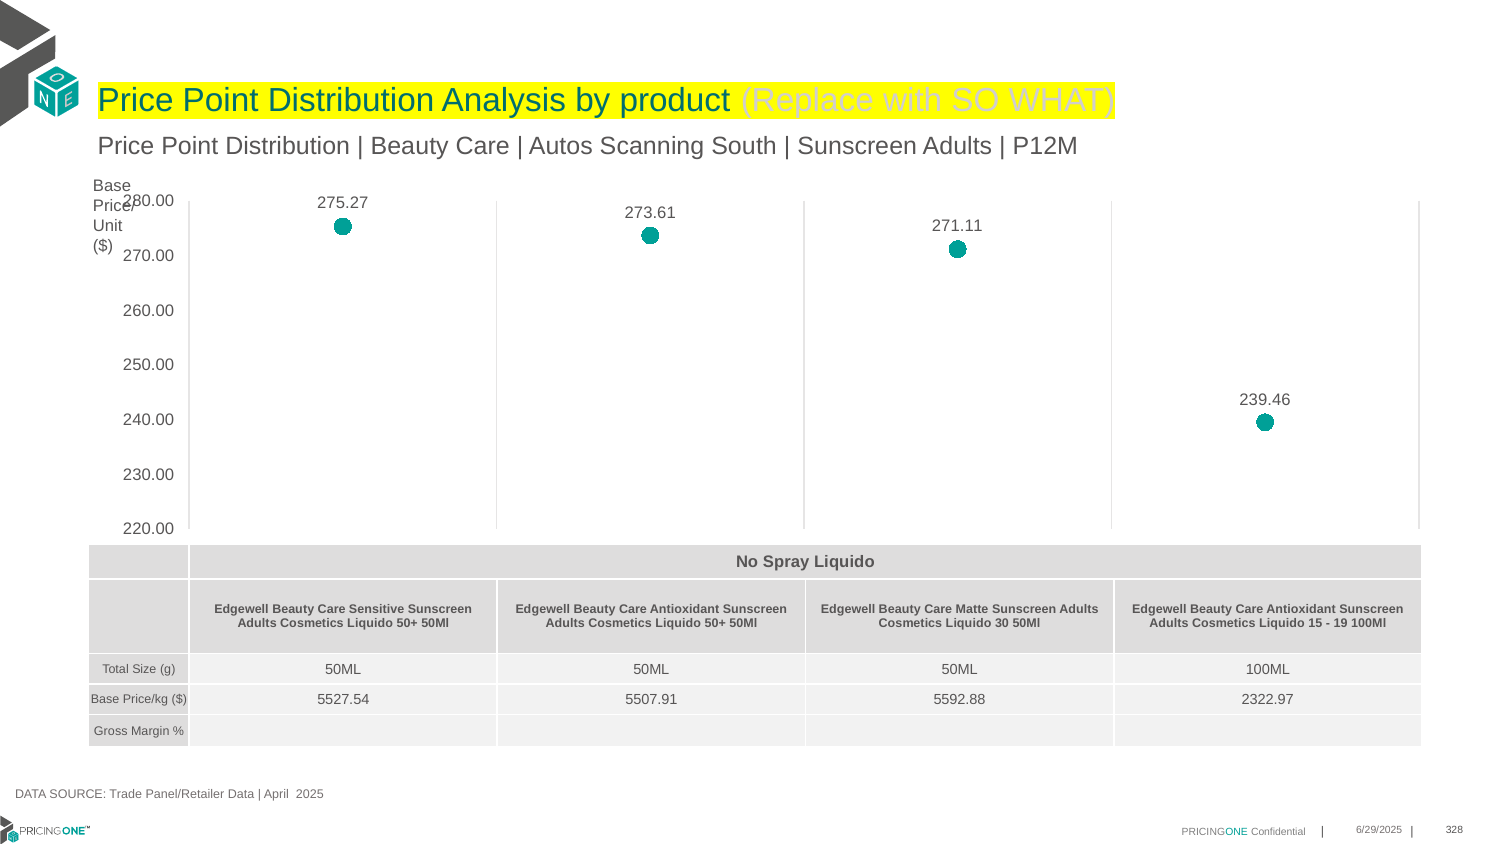

# Price Point Distribution Analysis by product (Replace with SO WHAT)
Price Point Distribution | Beauty Care | Autos Scanning South | Sunscreen Adults | P12M
Base Price/Unit ($)

### Chart

| Category | Base Price/Unit |
|---|---|
| Edgewell Beauty Care Sensitive Sunscreen Adults Cosmetics Liquido 50+ 50Ml | 275.27 |
| Edgewell Beauty Care Antioxidant Sunscreen Adults Cosmetics Liquido 50+ 50Ml | 273.61 |
| Edgewell Beauty Care Matte Sunscreen Adults Cosmetics Liquido 30 50Ml | 271.11 |
| Edgewell Beauty Care Antioxidant Sunscreen Adults Cosmetics Liquido 15 - 19 100Ml | 239.46 |
|  | No Spray Liquido | No Spray Liquido | No Spray Liquido | No Spray Liquido |
| --- | --- | --- | --- | --- |
|  | Edgewell Beauty Care Sensitive Sunscreen Adults Cosmetics Liquido 50+ 50Ml | Edgewell Beauty Care Antioxidant Sunscreen Adults Cosmetics Liquido 50+ 50Ml | Edgewell Beauty Care Matte Sunscreen Adults Cosmetics Liquido 30 50Ml | Edgewell Beauty Care Antioxidant Sunscreen Adults Cosmetics Liquido 15 - 19 100Ml |
| Total Size (g) | 50ML | 50ML | 50ML | 100ML |
| Base Price/kg ($) | 5527.54 | 5507.91 | 5592.88 | 2322.97 |
| Gross Margin % |  |  |  |  |
DATA SOURCE: Trade Panel/Retailer Data | April  2025
6/29/2025
328